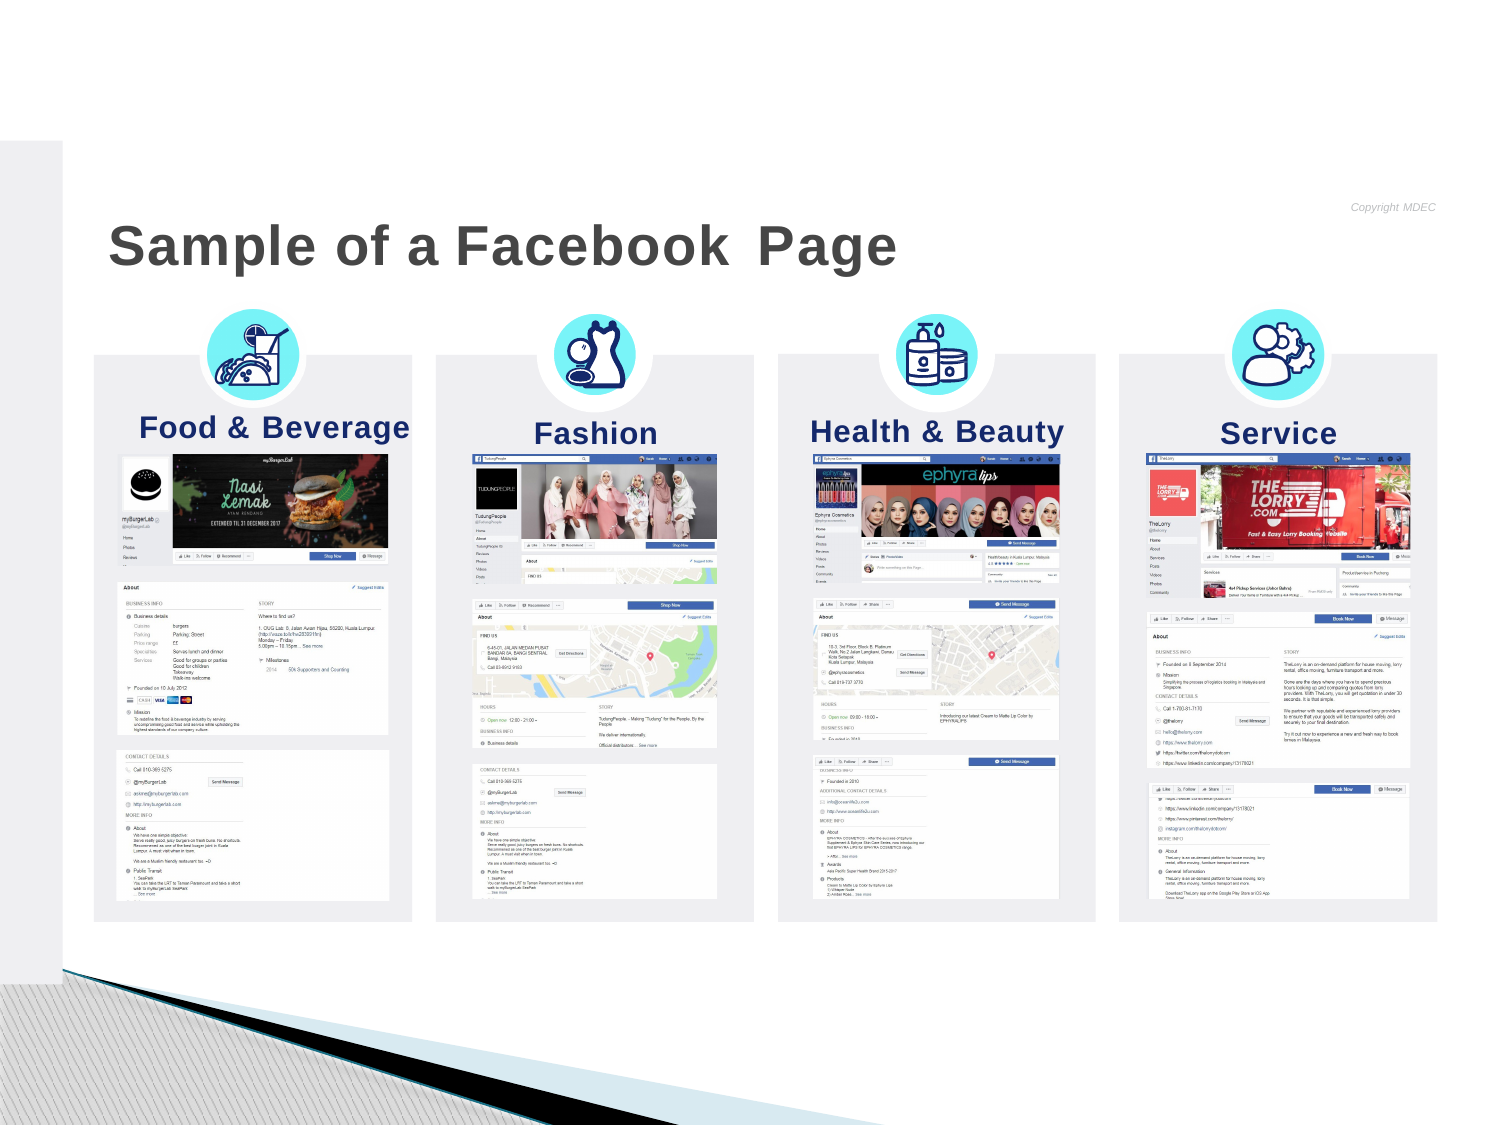

Copyright MDEC
# Sample of a Facebook Page

Food & Beverage
Health & Beauty
Service
Fashion